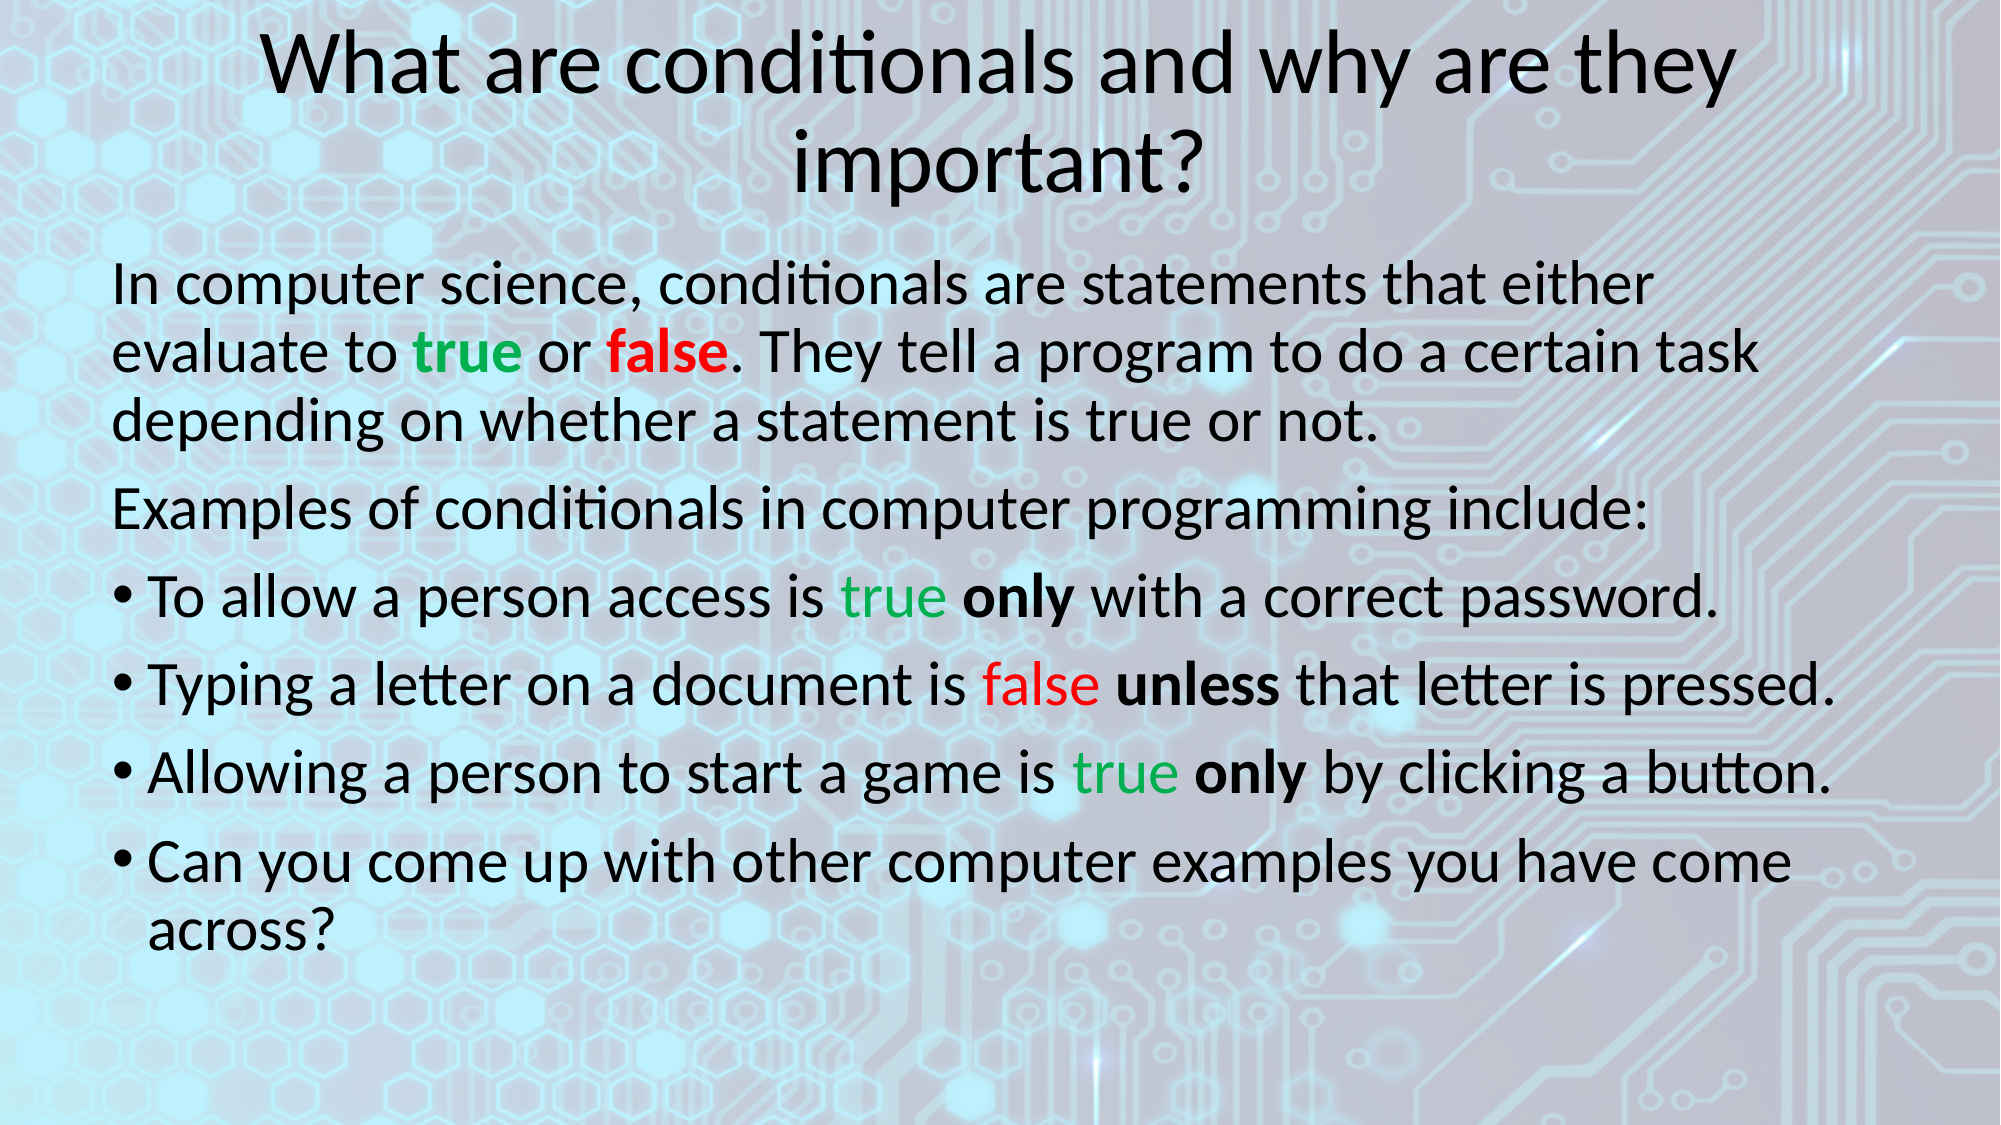

# What are conditionals and why are they important?
In computer science, conditionals are statements that either evaluate to true or false. They tell a program to do a certain task depending on whether a statement is true or not.
Examples of conditionals in computer programming include:
To allow a person access is true only with a correct password.
Typing a letter on a document is false unless that letter is pressed.
Allowing a person to start a game is true only by clicking a button.
Can you come up with other computer examples you have come across?